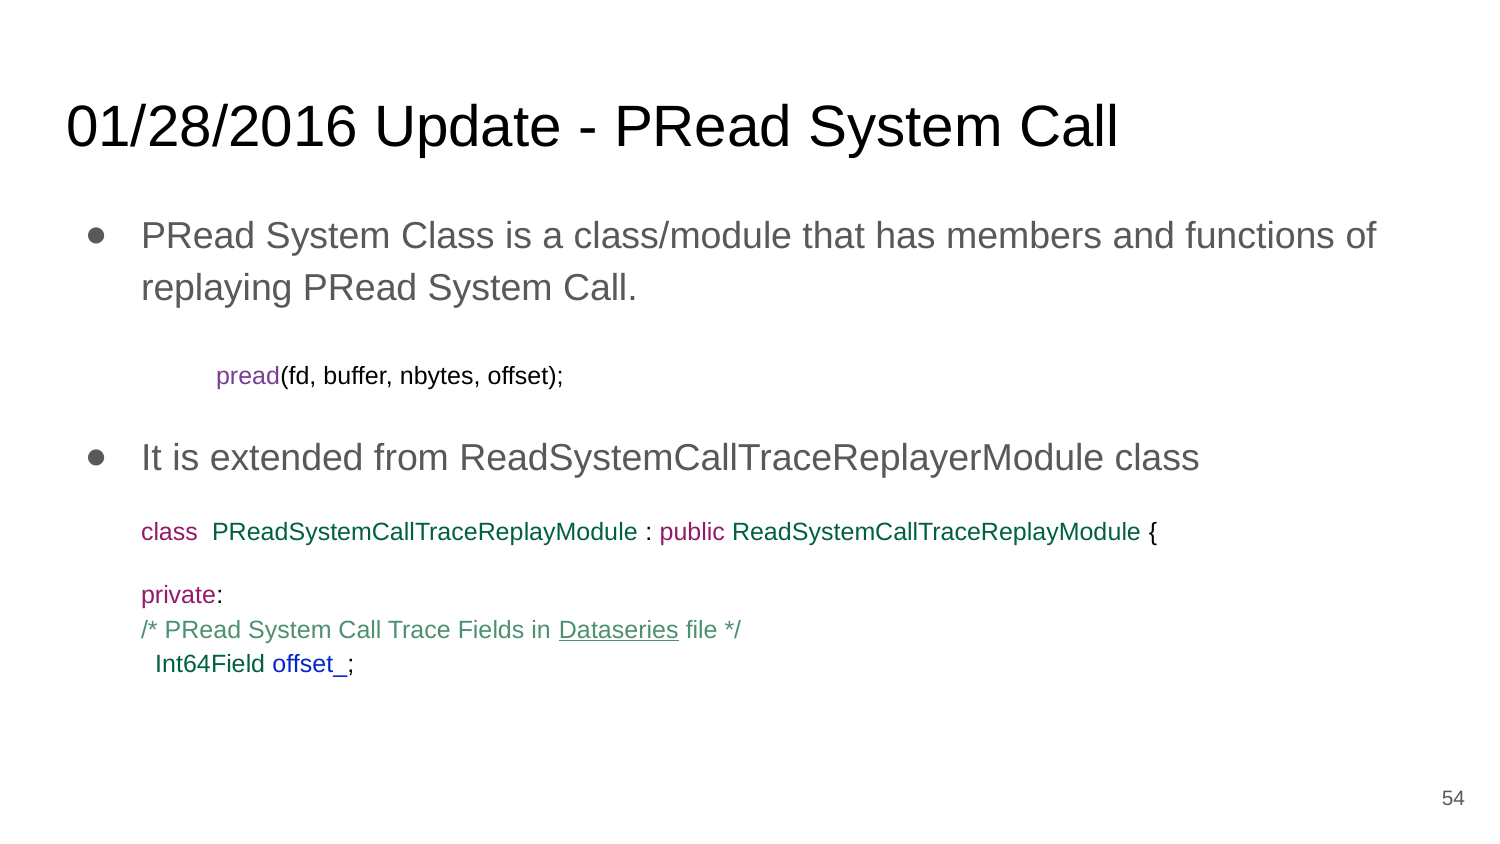

# 01/28/2016 Update - PRead System Call
PRead System Class is a class/module that has members and functions of replaying PRead System Call.
	pread(fd, buffer, nbytes, offset);
It is extended from ReadSystemCallTraceReplayerModule class
class  PReadSystemCallTraceReplayModule : public ReadSystemCallTraceReplayModule {
private:
/* PRead System Call Trace Fields in Dataseries file */
  Int64Field offset_;

54